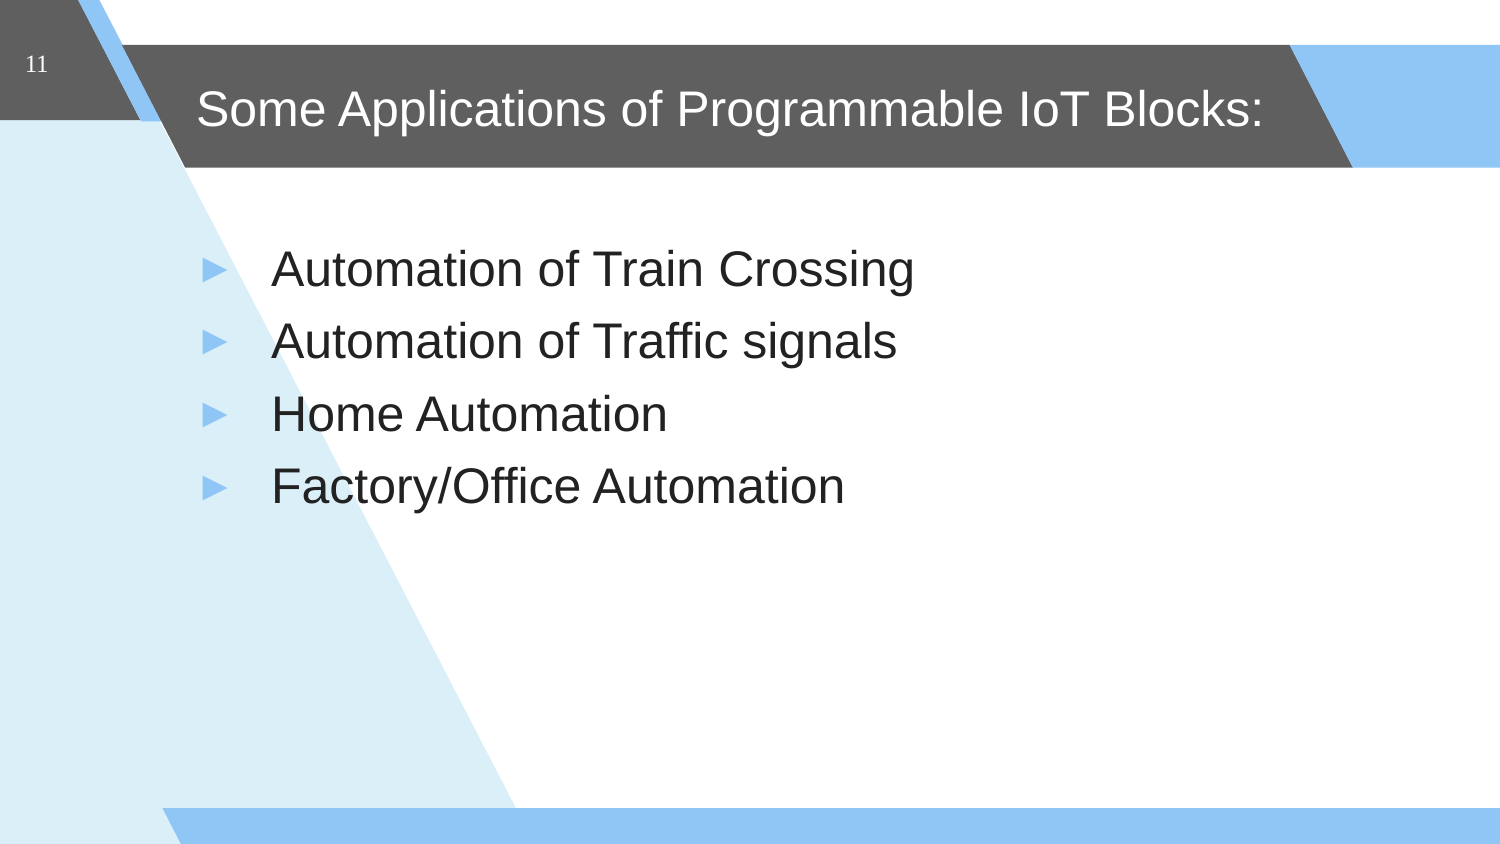

11
# Some Applications of Programmable IoT Blocks:
Automation of Train Crossing
Automation of Traffic signals
Home Automation
Factory/Office Automation